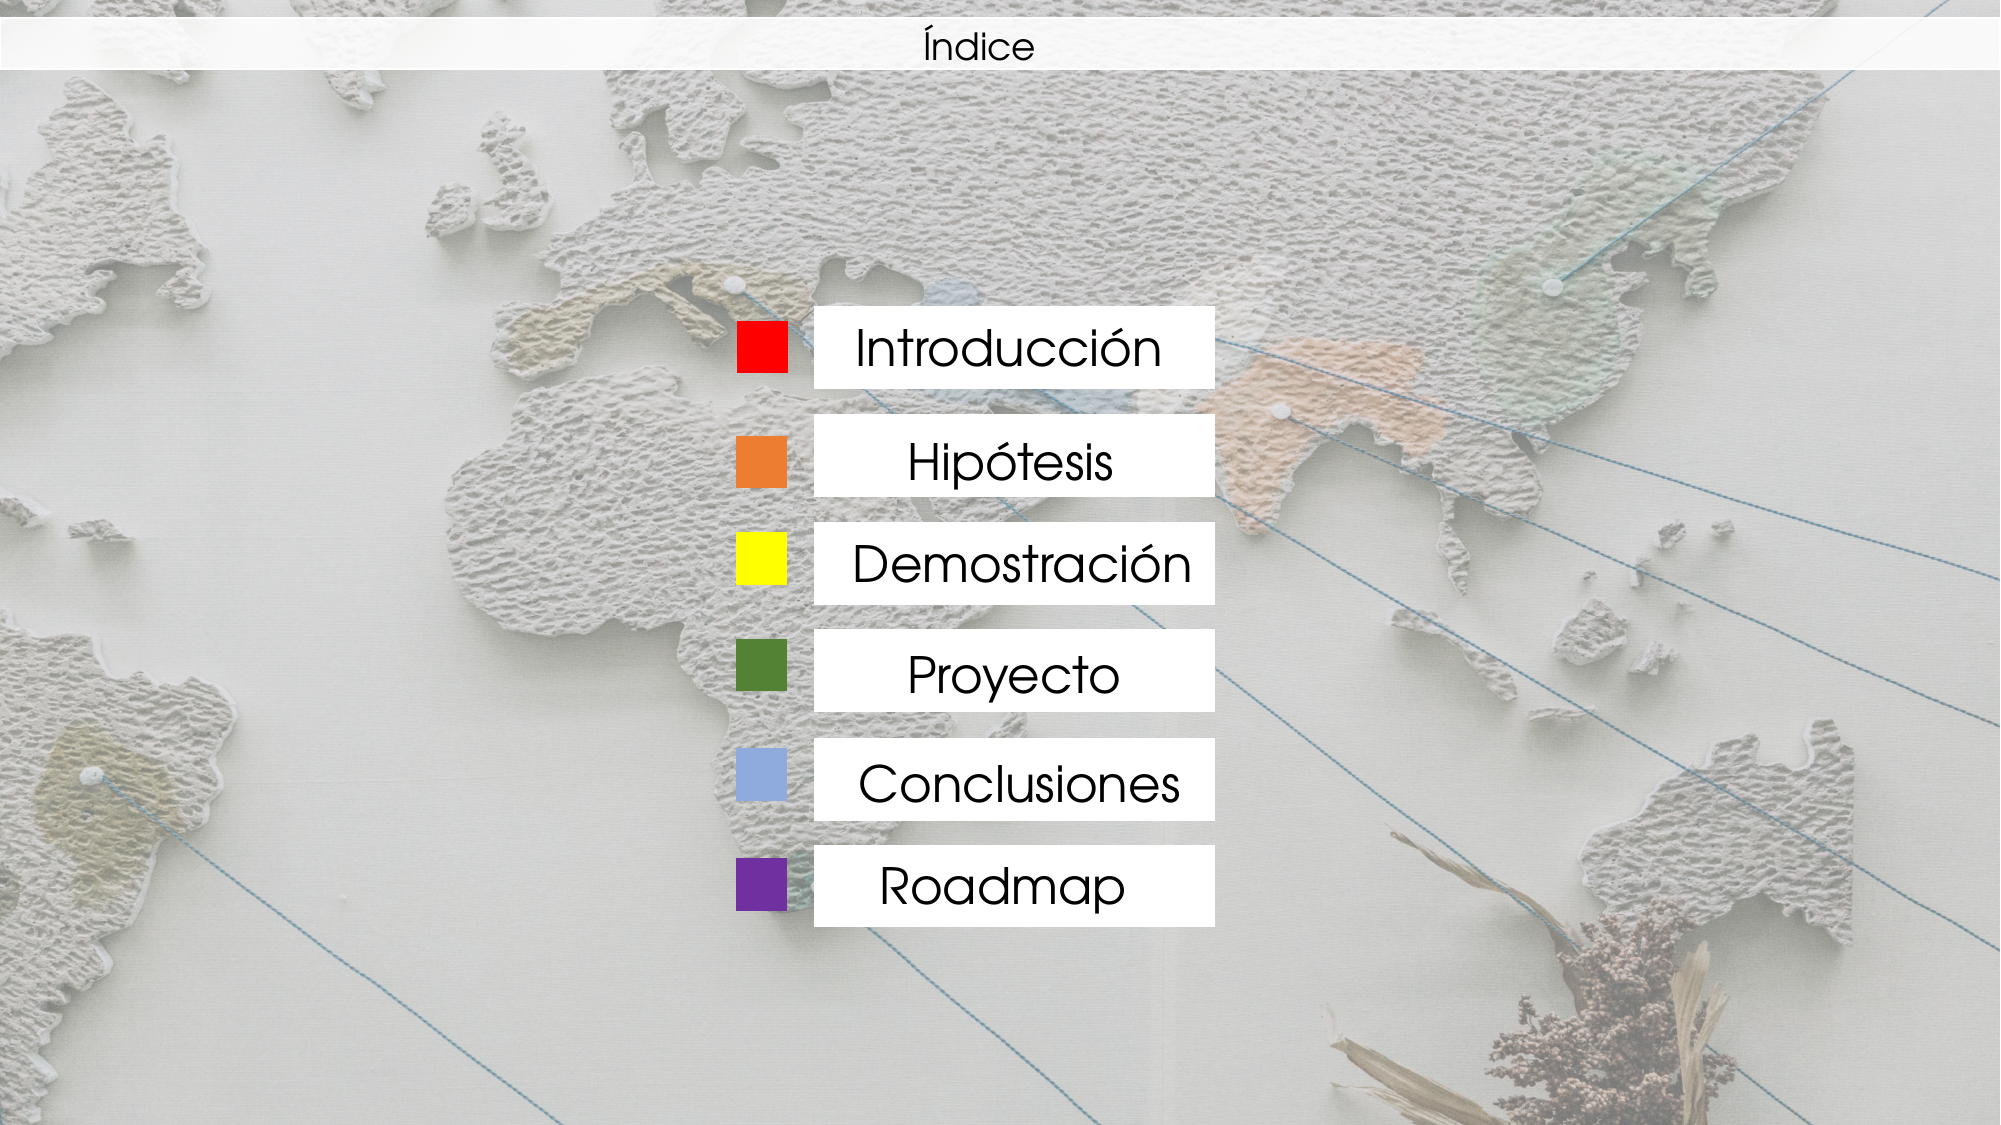

Índice

Introducción

Hipótesis

Demostración

Proyecto

Conclusiones

 Roadmap